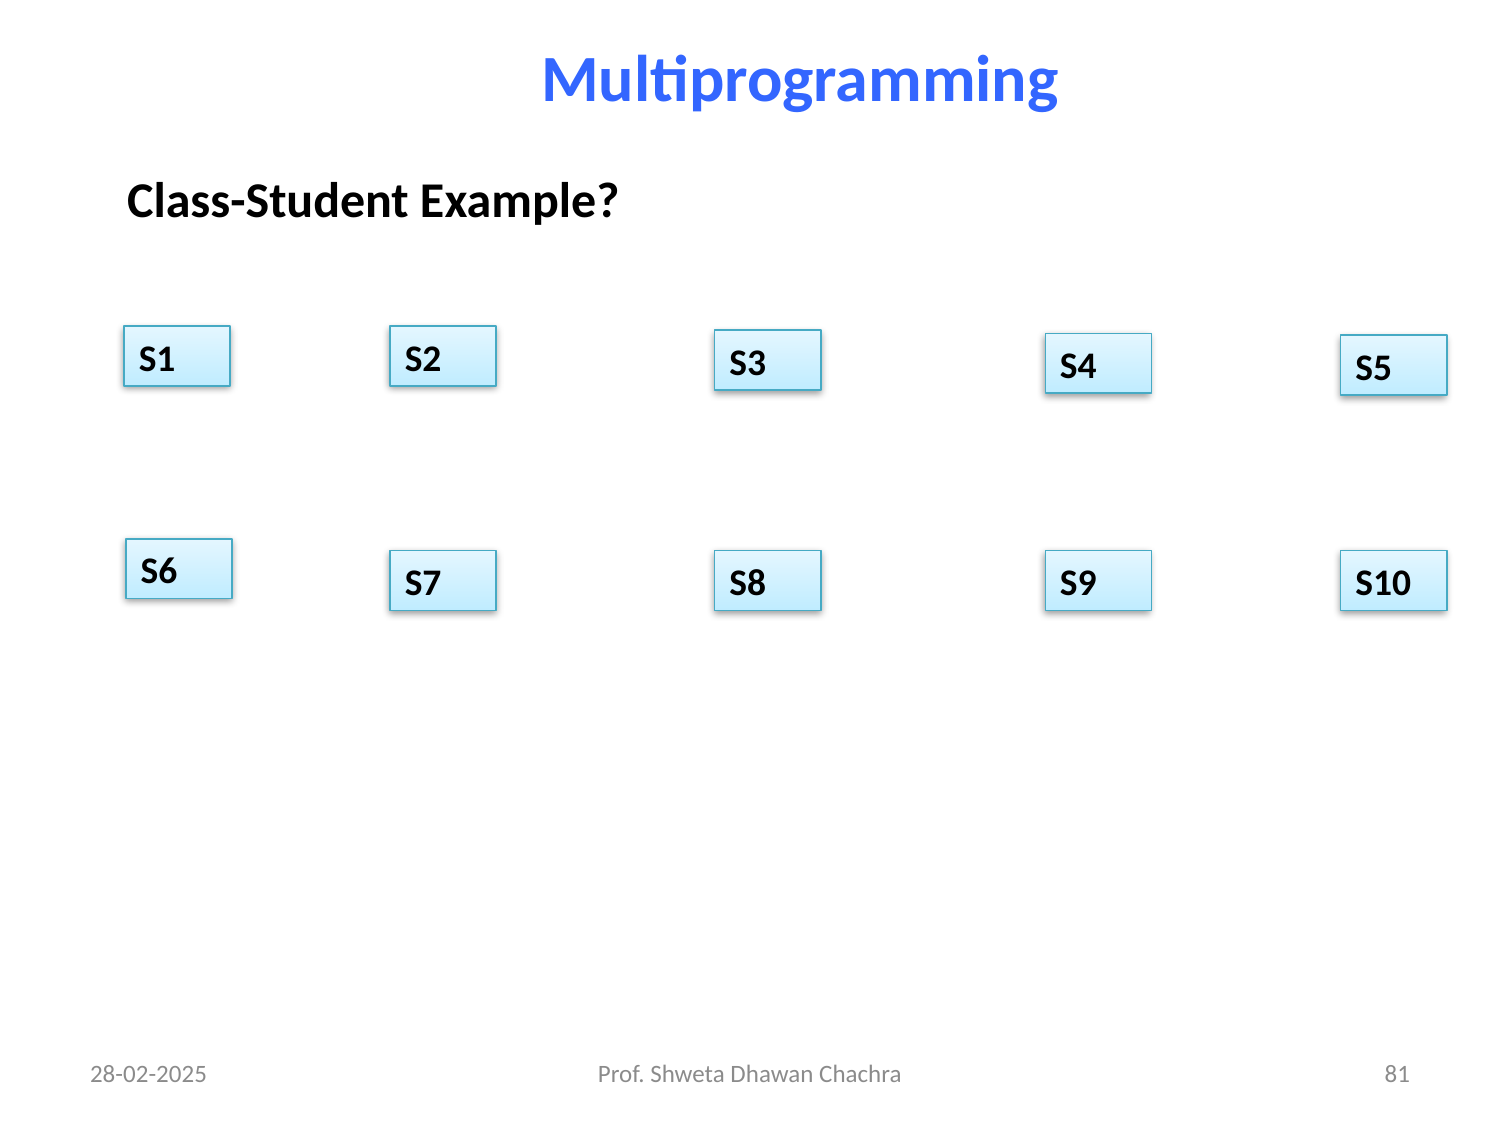

Multiprogramming

Class-Student Example?
S1
S2
S3
S4
S5
S6
S7
S8
S9
S10
28-02-2025
Prof. Shweta Dhawan Chachra
81